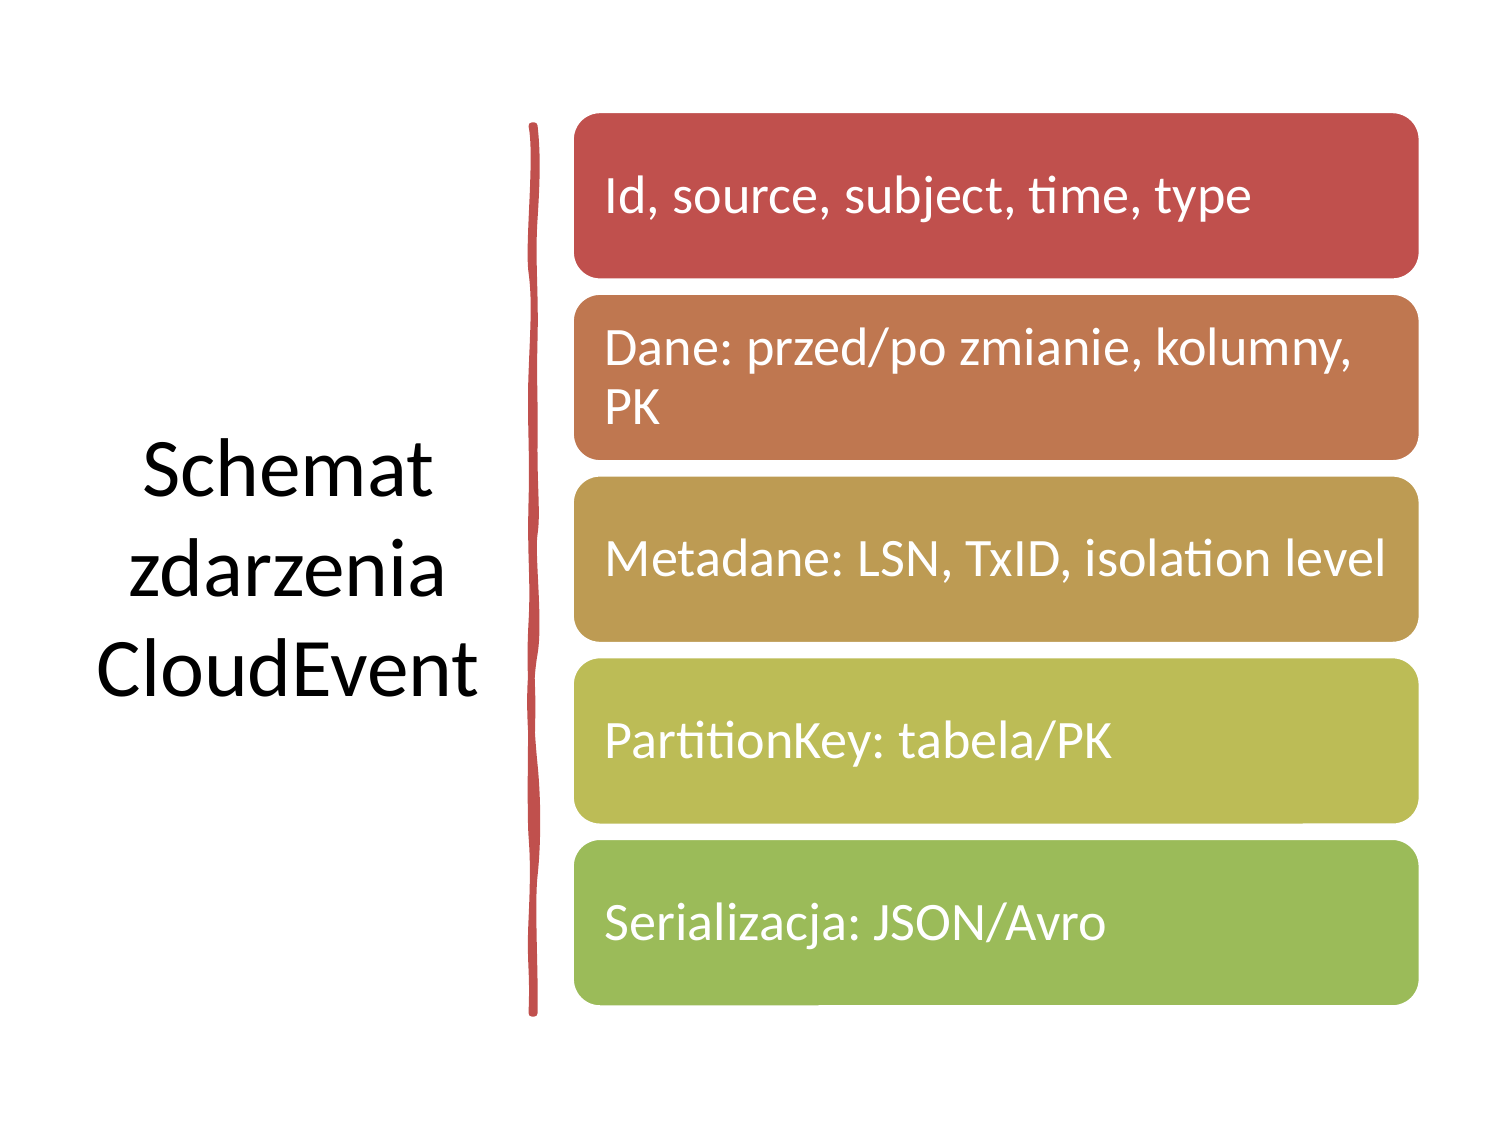

Id, source, subject, time, type
Dane: przed/po zmianie, kolumny, PK
Metadane: LSN, TxID, isolation level
PartitionKey: tabela/PK
Serializacja: JSON/Avro
# Schemat zdarzenia CloudEvent